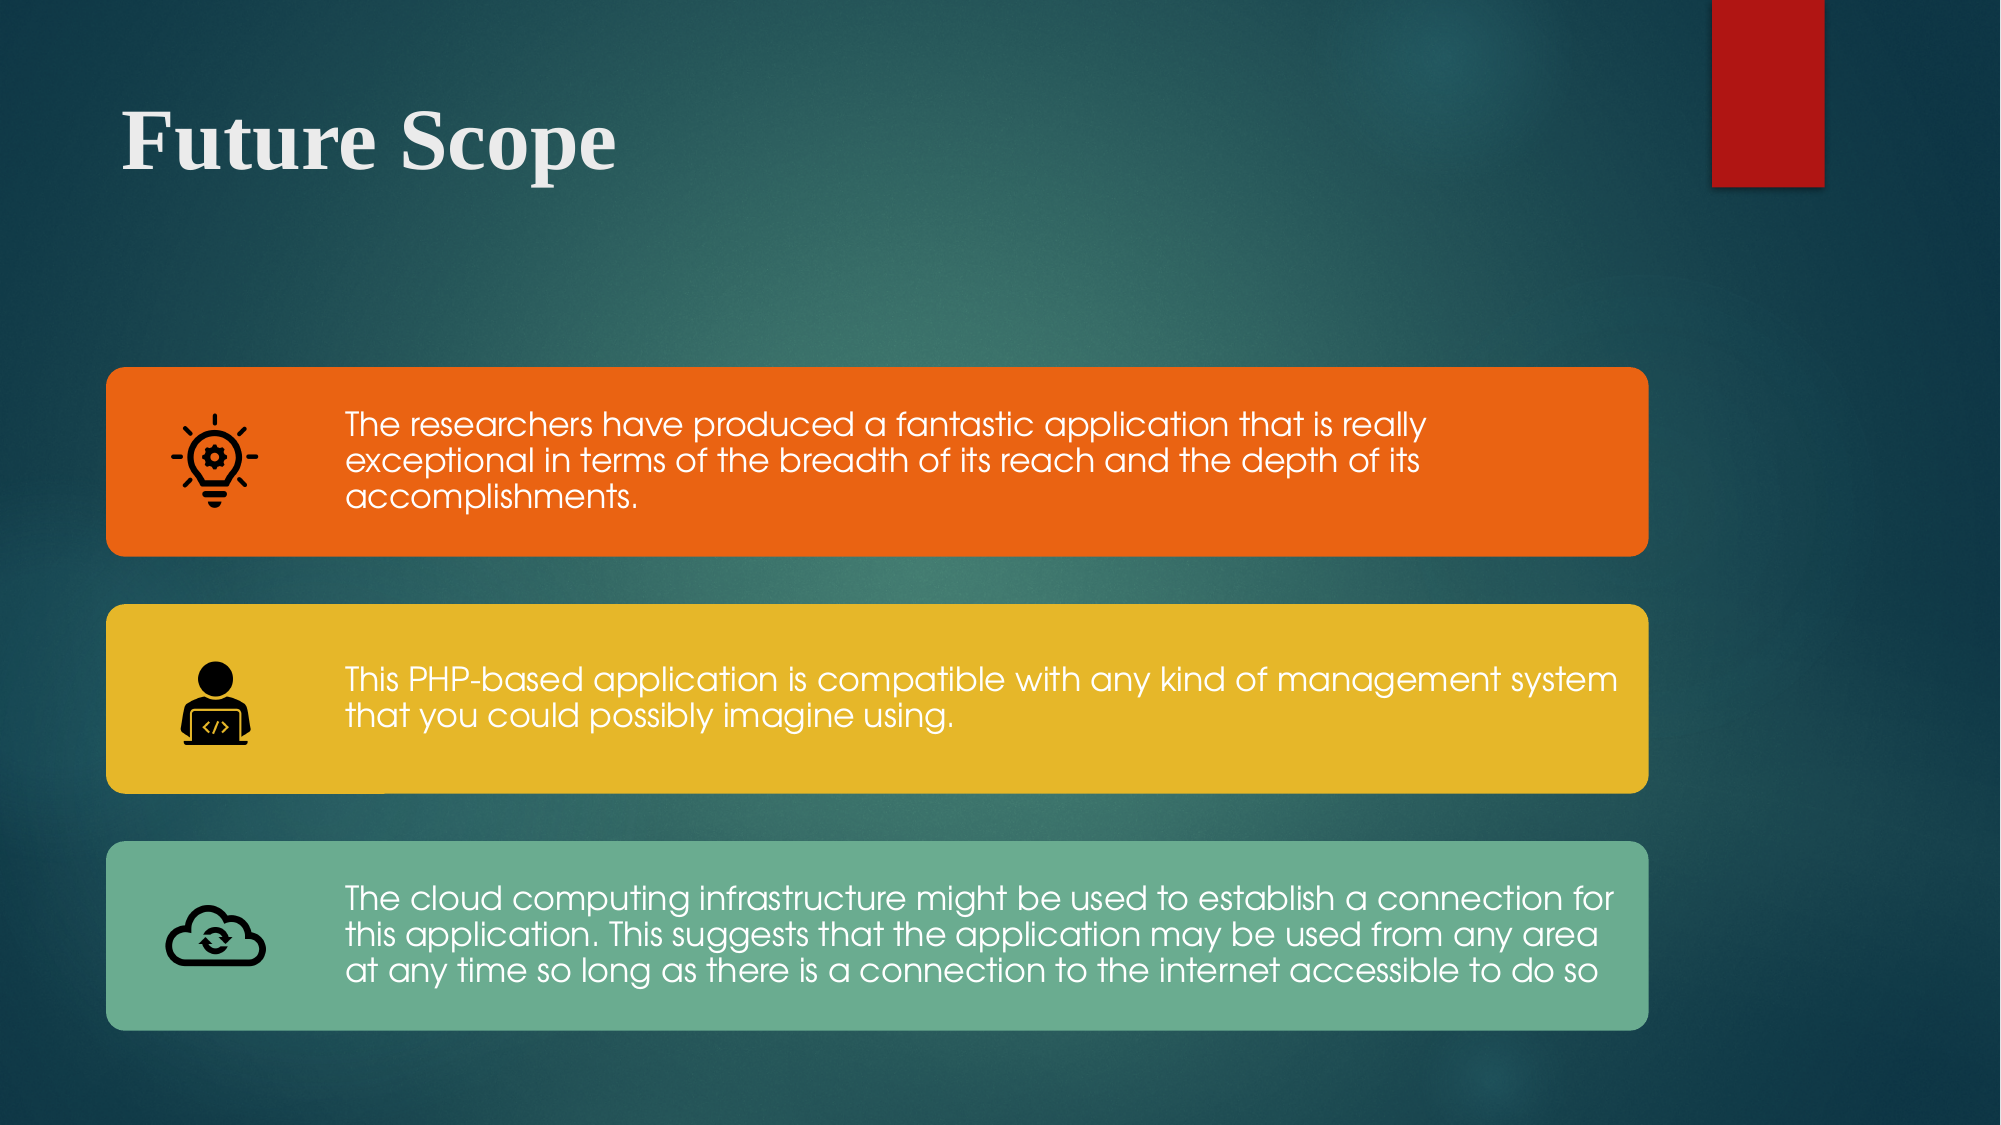

# Future Scope
The researchers have produced a fantastic application that is really exceptional in terms of the breadth of its reach and the depth of its accomplishments.
This PHP-based application is compatible with any kind of management system that you could possibly imagine using.
The cloud computing infrastructure might be used to establish a connection for this application. This suggests that the application may be used from any area at any time so long as there is a connection to the internet accessible to do so